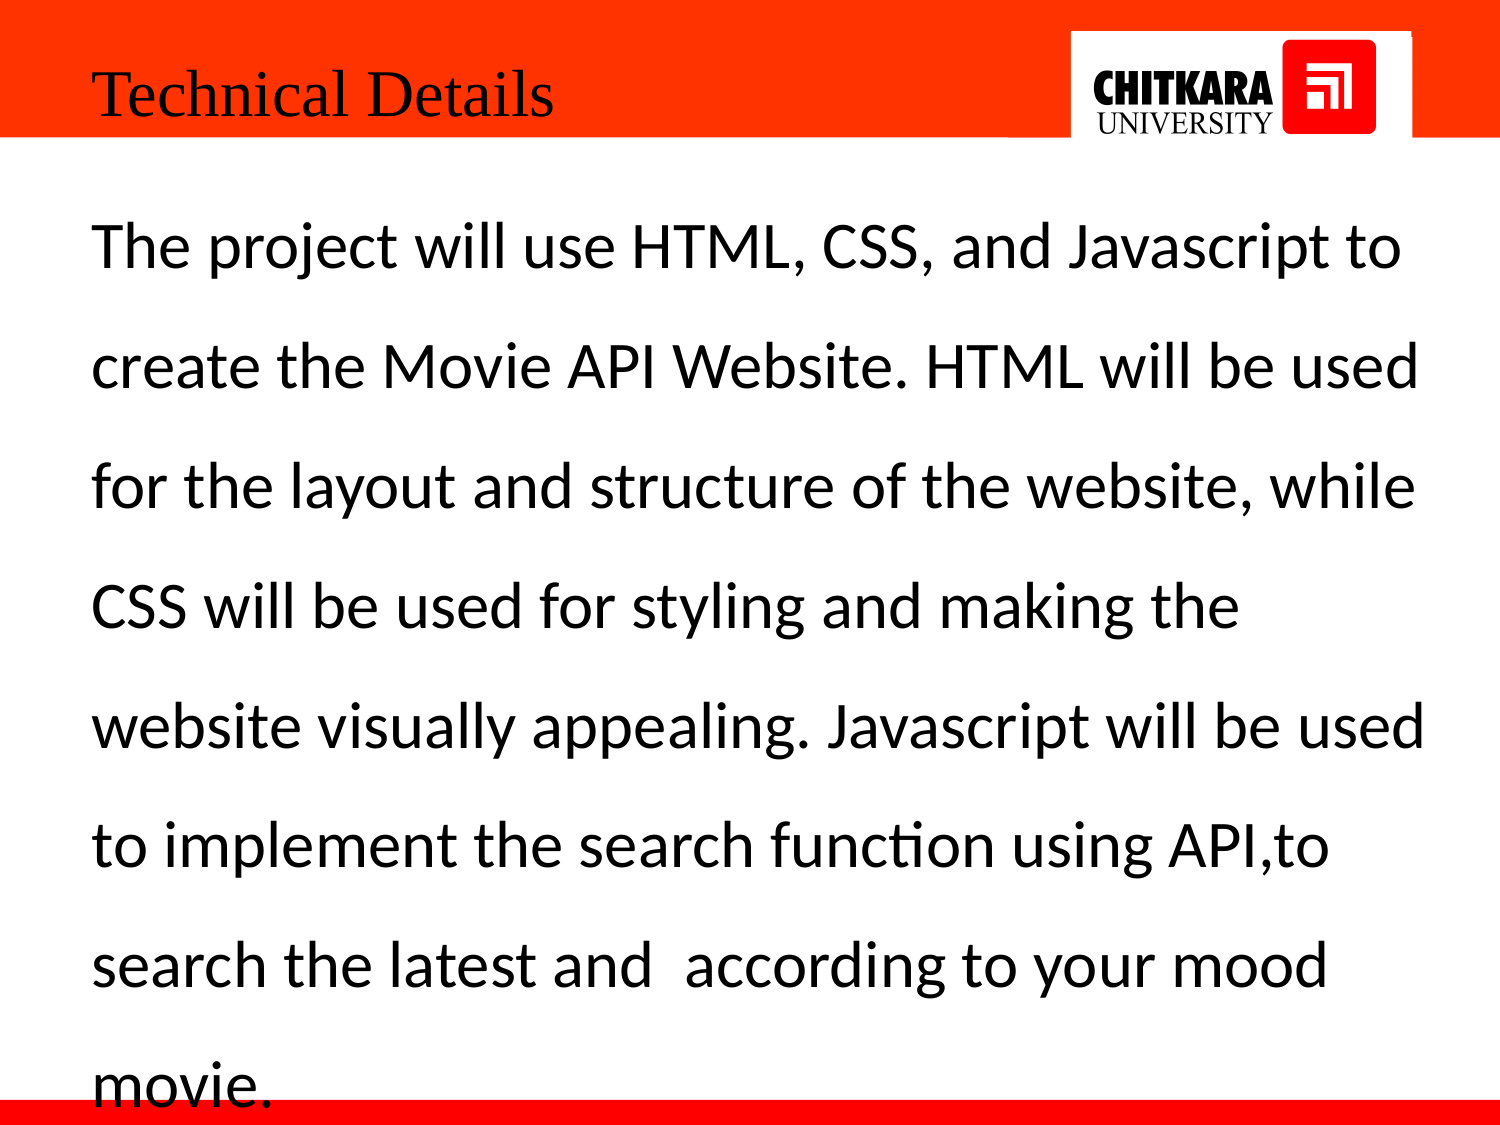

Technical Details
The project will use HTML, CSS, and Javascript to create the Movie API Website. HTML will be used for the layout and structure of the website, while CSS will be used for styling and making the website visually appealing. Javascript will be used to implement the search function using API,to search the latest and  according to your mood movie.